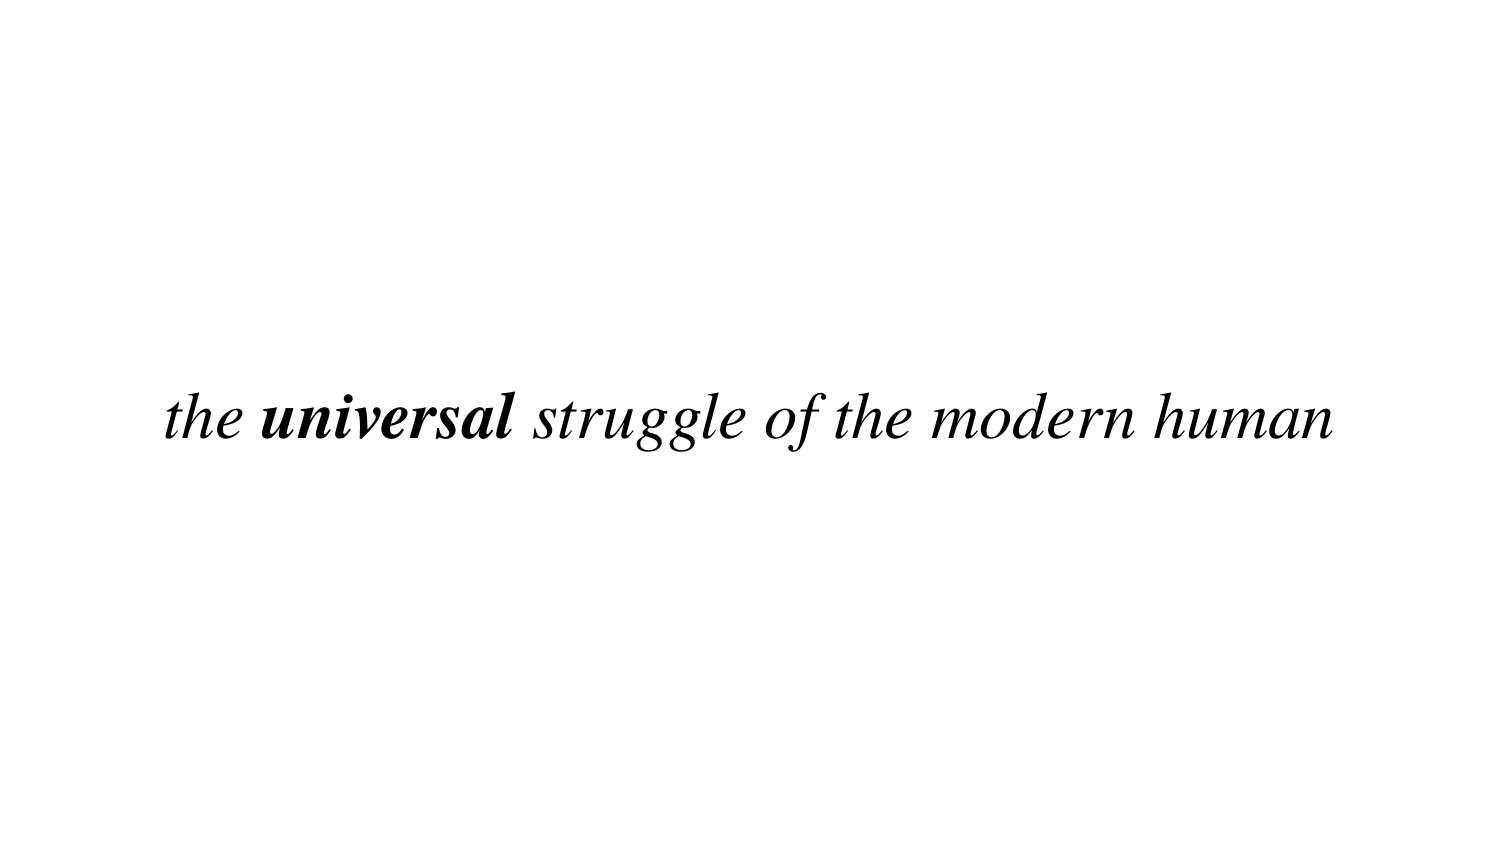

# the universal struggle of the modern human